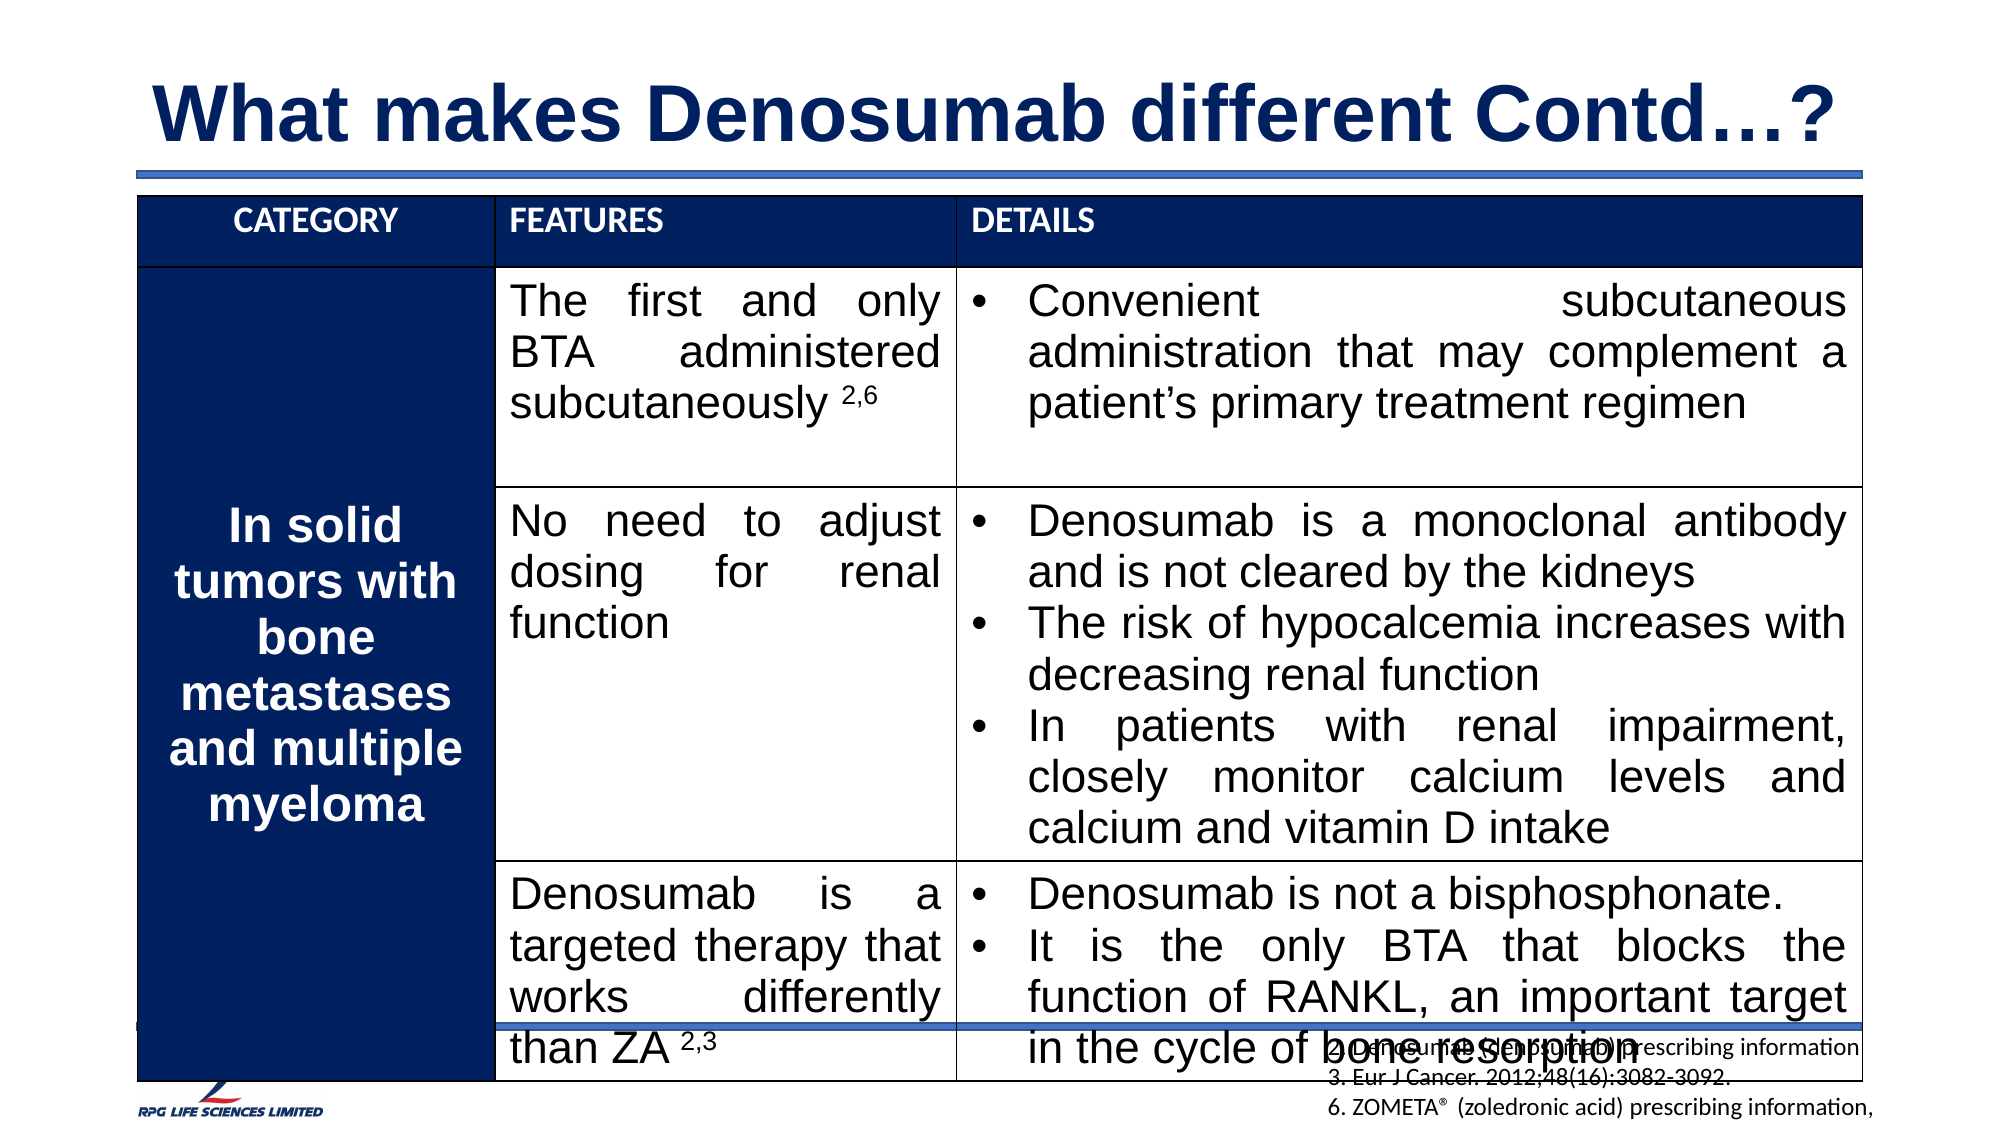

# What makes Denosumab different Contd…?
| CATEGORY | FEATURES | DETAILS |
| --- | --- | --- |
| In solid tumors with bone metastases and multiple myeloma | The first and only BTA administered subcutaneously 2,6 | Convenient subcutaneous administration that may complement a patient’s primary treatment regimen |
|  | No need to adjust dosing for renal function | Denosumab is a monoclonal antibody and is not cleared by the kidneys The risk of hypocalcemia increases with decreasing renal function In patients with renal impairment, closely monitor calcium levels and calcium and vitamin D intake |
|  | Denosumab is a targeted therapy that works differently than ZA 2,3 | Denosumab is not a bisphosphonate. It is the only BTA that blocks the function of RANKL, an important target in the cycle of bone resorption |
2. Denosumab (denosumab) prescribing information
3. Eur J Cancer. 2012;48(16):3082-3092.
6. ZOMETA® (zoledronic acid) prescribing information,